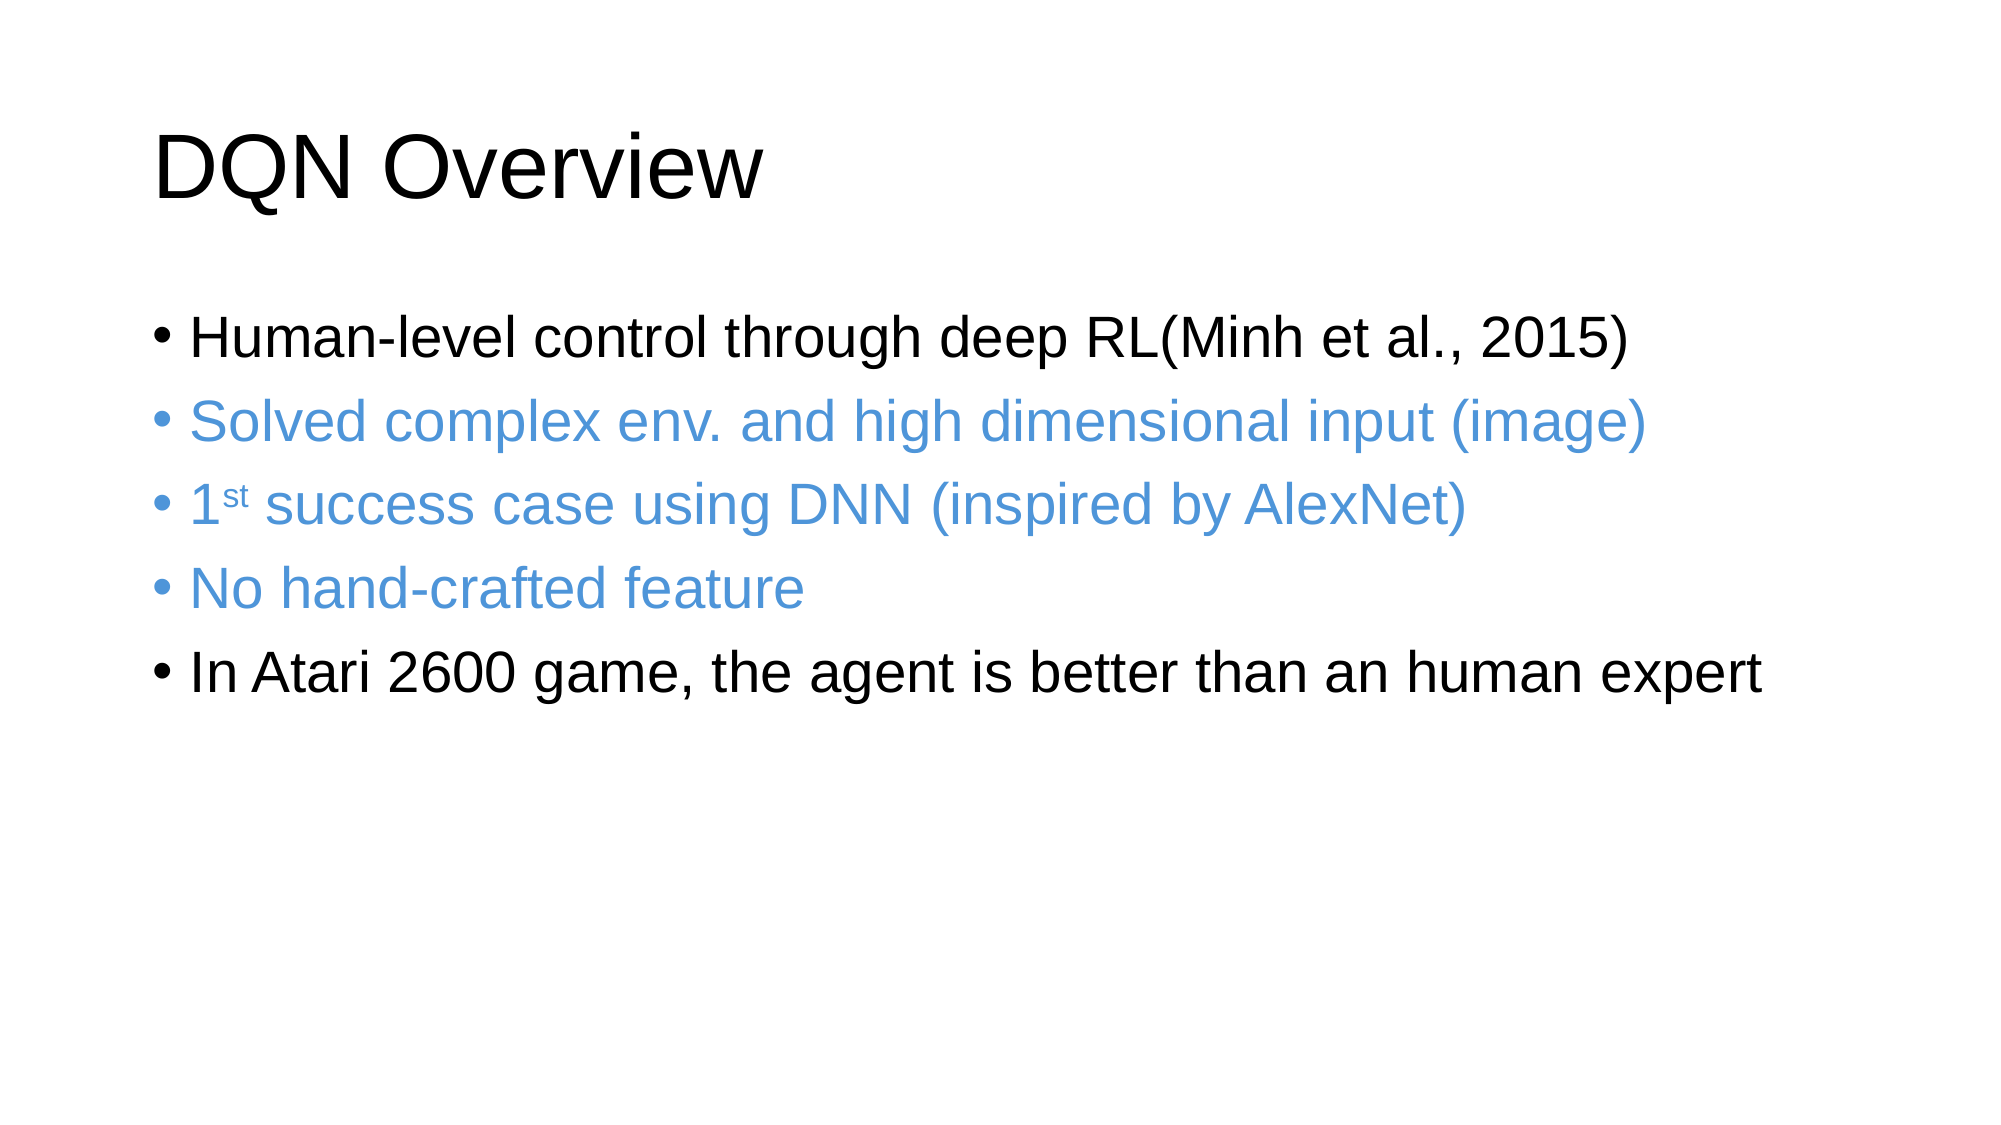

# DQN Overview
Human-level control through deep RL(Minh et al., 2015)
Solved complex env. and high dimensional input (image)
1st success case using DNN (inspired by AlexNet)
No hand-crafted feature
In Atari 2600 game, the agent is better than an human expert